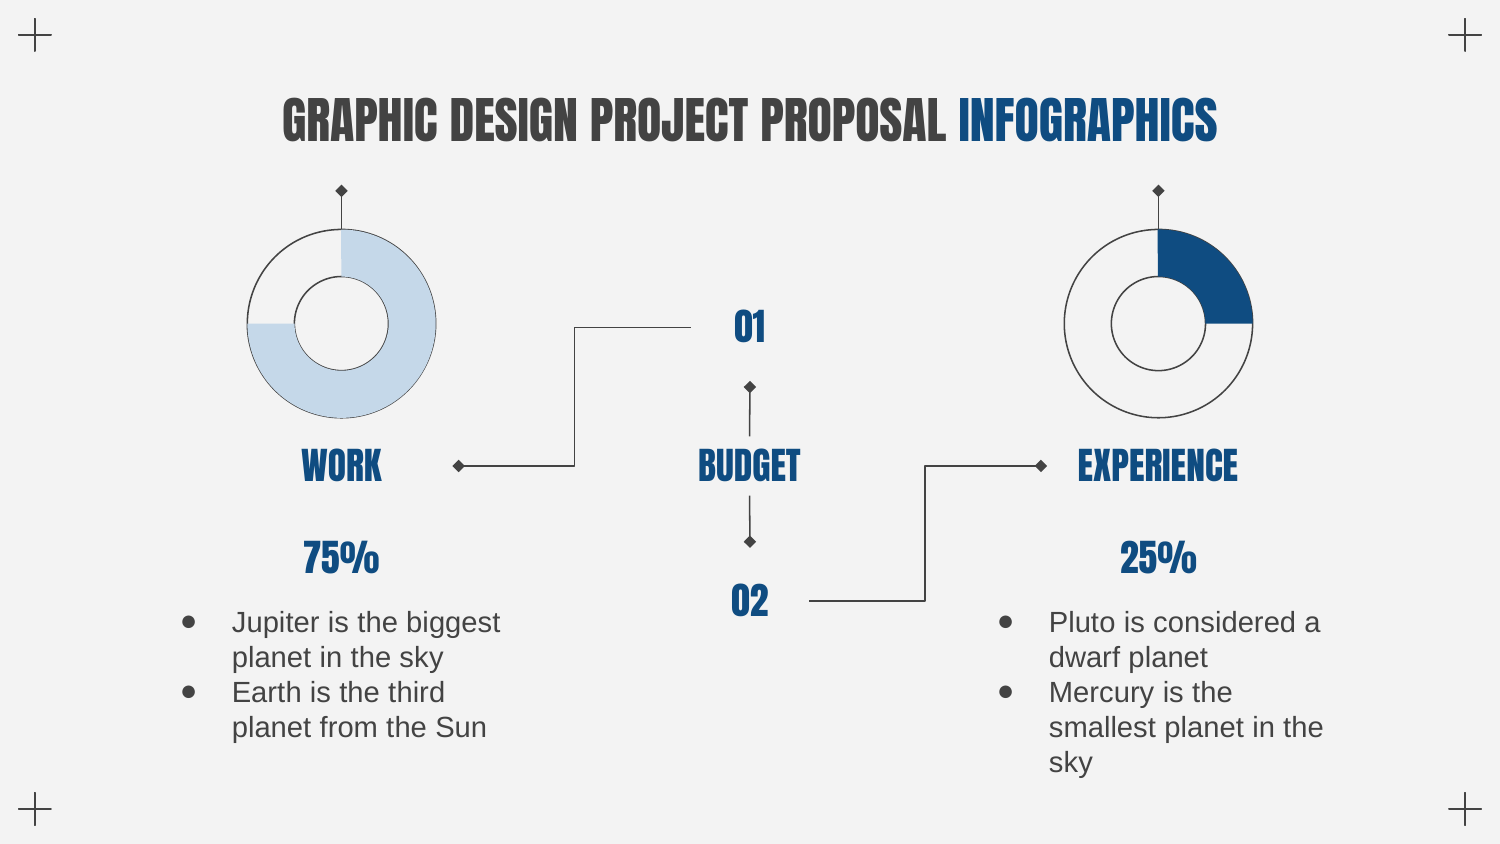

# GRAPHIC DESIGN PROJECT PROPOSAL INFOGRAPHICS

01
WORK
75%
Jupiter is the biggest planet in the sky
Earth is the third planet from the Sun
EXPERIENCE
25%
Pluto is considered a dwarf planet
Mercury is the smallest planet in the sky
02
BUDGET